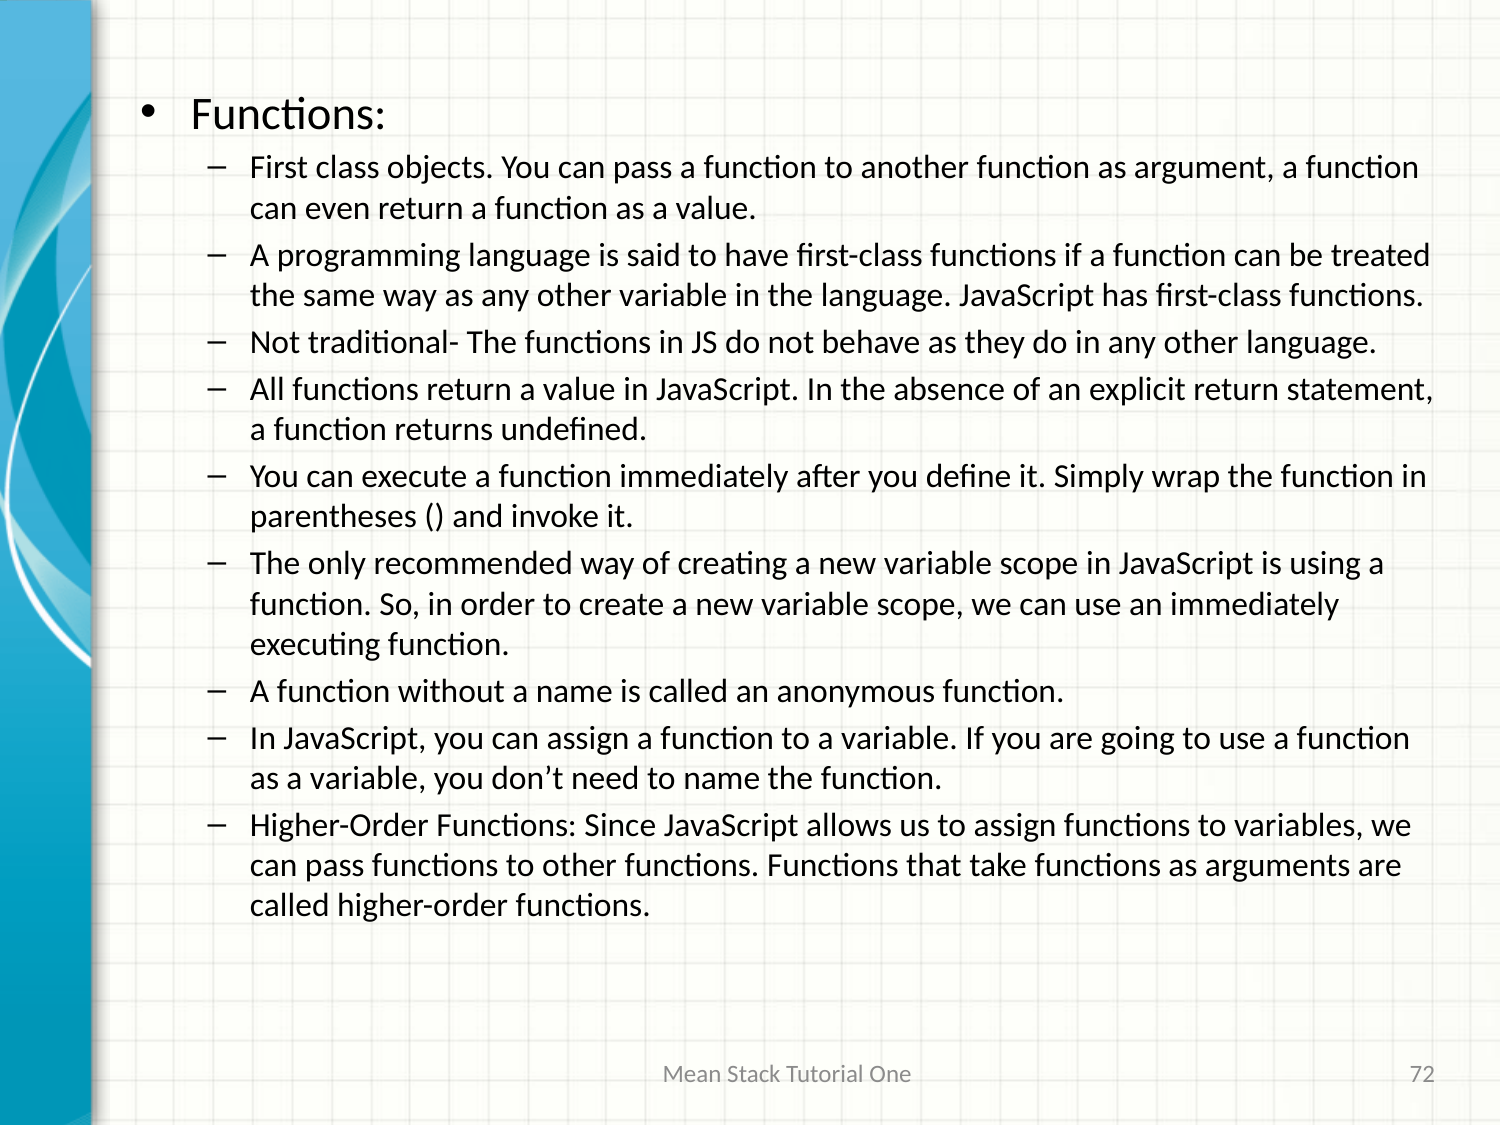

Functions:
First class objects. You can pass a function to another function as argument, a function can even return a function as a value.
A programming language is said to have first-class functions if a function can be treated the same way as any other variable in the language. JavaScript has first-class functions.
Not traditional- The functions in JS do not behave as they do in any other language.
All functions return a value in JavaScript. In the absence of an explicit return statement, a function returns undefined.
You can execute a function immediately after you define it. Simply wrap the function in parentheses () and invoke it.
The only recommended way of creating a new variable scope in JavaScript is using a function. So, in order to create a new variable scope, we can use an immediately executing function.
A function without a name is called an anonymous function.
In JavaScript, you can assign a function to a variable. If you are going to use a function as a variable, you don’t need to name the function.
Higher-Order Functions: Since JavaScript allows us to assign functions to variables, we can pass functions to other functions. Functions that take functions as arguments are called higher-order functions.

Mean Stack Tutorial One
72